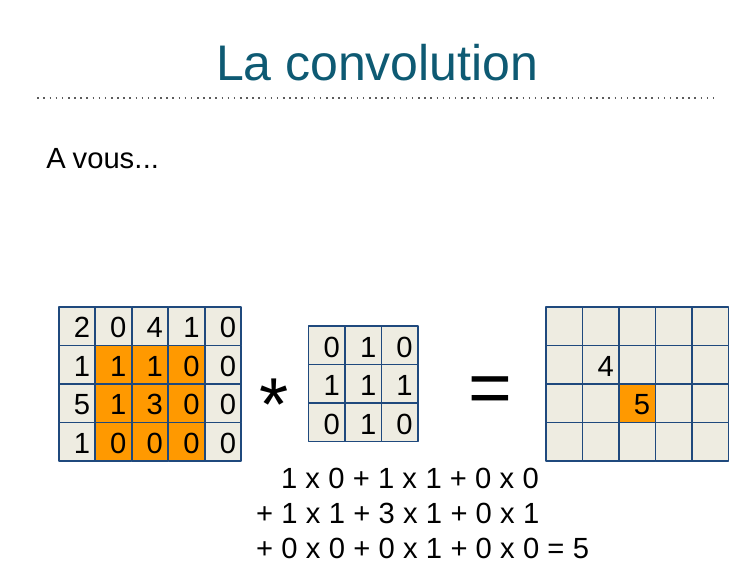

# La convolution
A vous...
2
0
4
1
0

4

5

0
1
0
1
1
1
0
1
0
=
*
1
1
1
0
0
5
1
3
0
0
1
0
0
0
0
   1 x 0 + 1 x 1 + 0 x 0
+ 1 x 1 + 3 x 1 + 0 x 1
+ 0 x 0 + 0 x 1 + 0 x 0 = 5